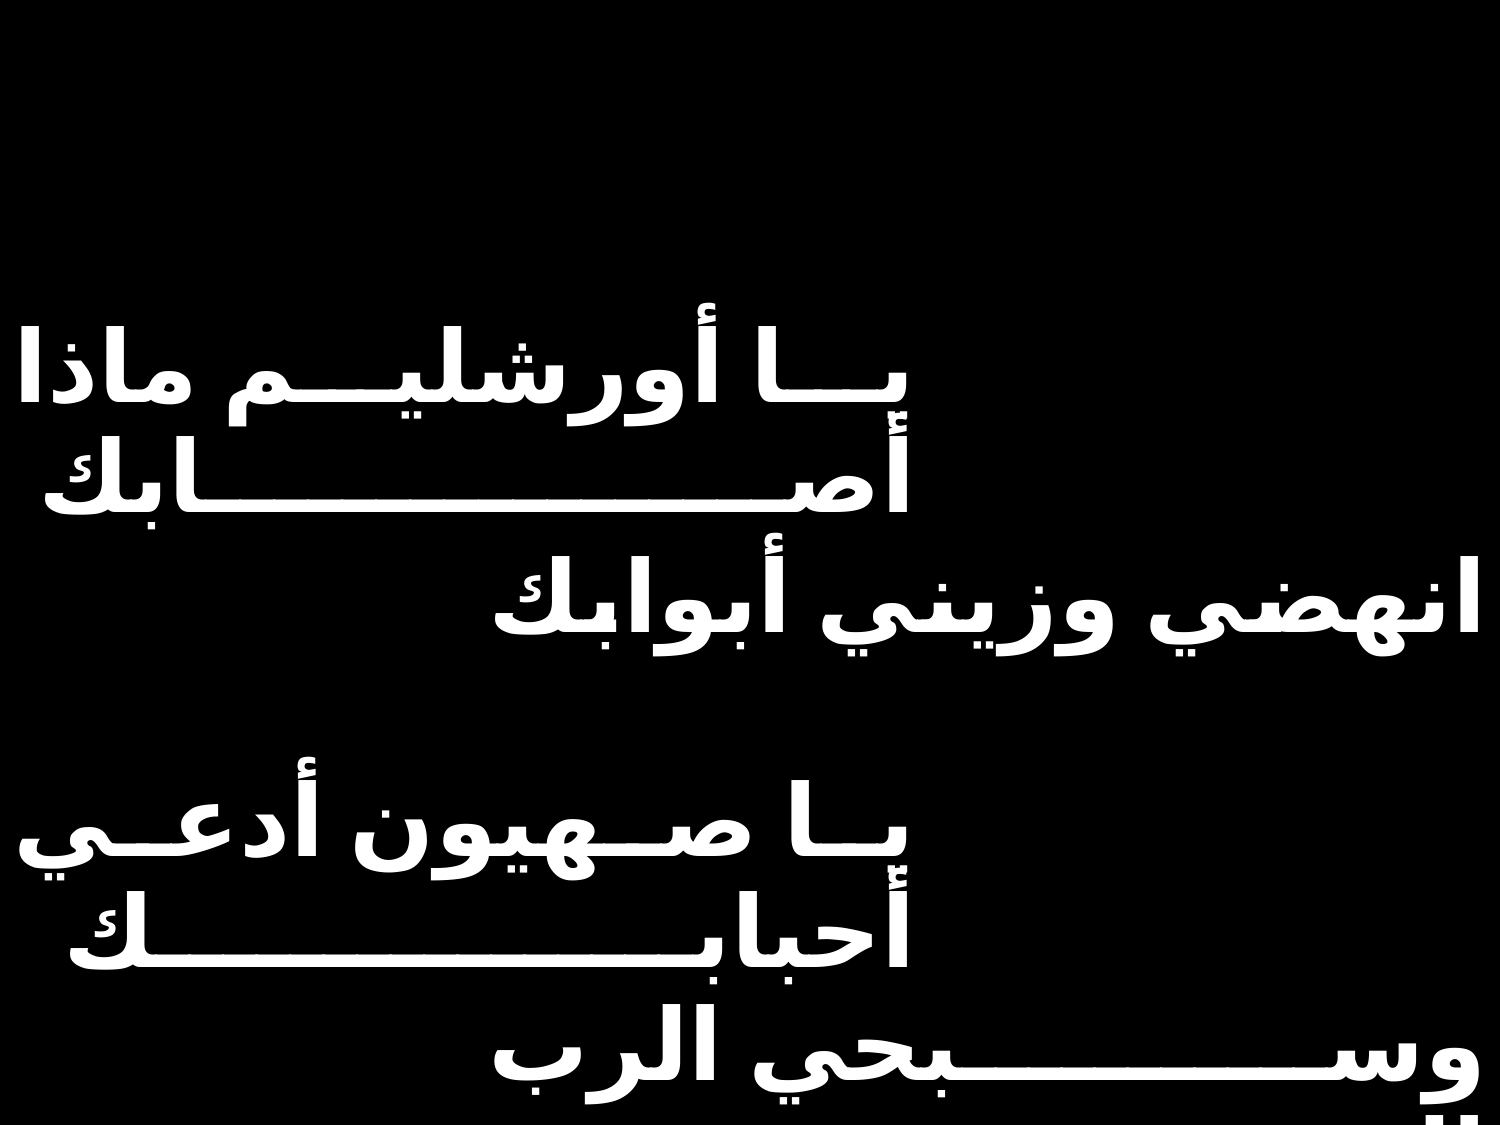

| يا أورشليم ماذا أصابك |  |  |
| --- | --- | --- |
|  | انهضي وزيني أبوابك |  |
| يا صهيون أدعي أحبابك |  |  |
|  | وسبحي الرب القدوس |  |